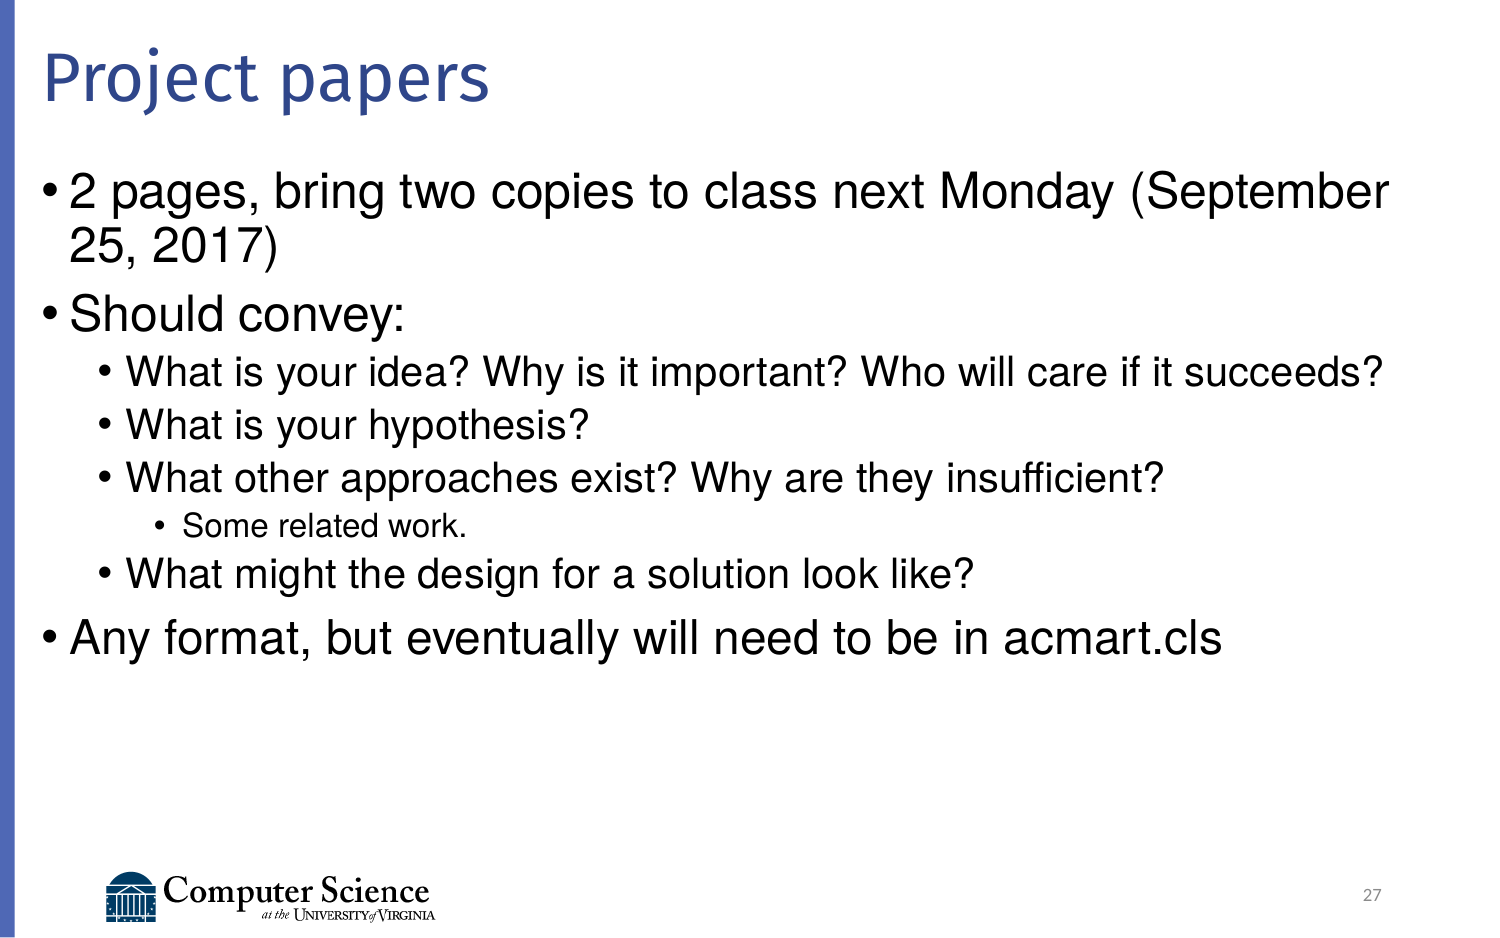

# Project papers
2 pages, bring two copies to class next Monday (September 25, 2017)
Should convey:
What is your idea? Why is it important? Who will care if it succeeds?
What is your hypothesis?
What other approaches exist? Why are they insufficient?
Some related work.
What might the design for a solution look like?
Any format, but eventually will need to be in acmart.cls

27